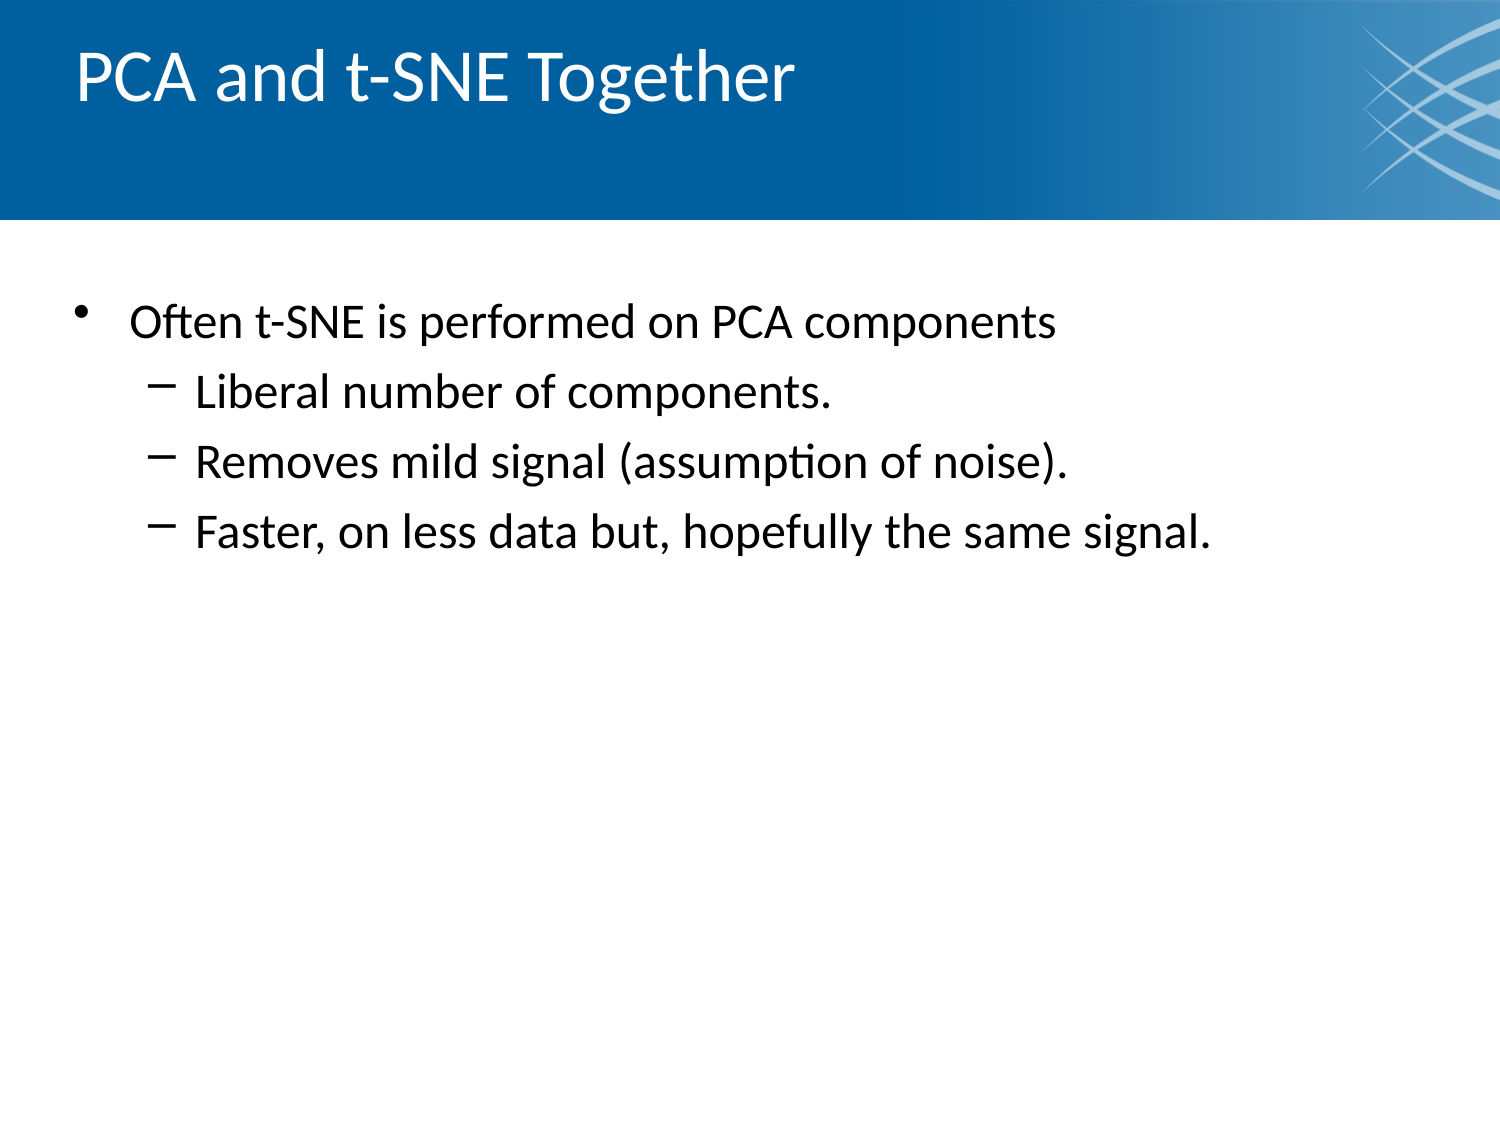

# PCA and t-SNE Together
Often t-SNE is performed on PCA components
Liberal number of components.
Removes mild signal (assumption of noise).
Faster, on less data but, hopefully the same signal.